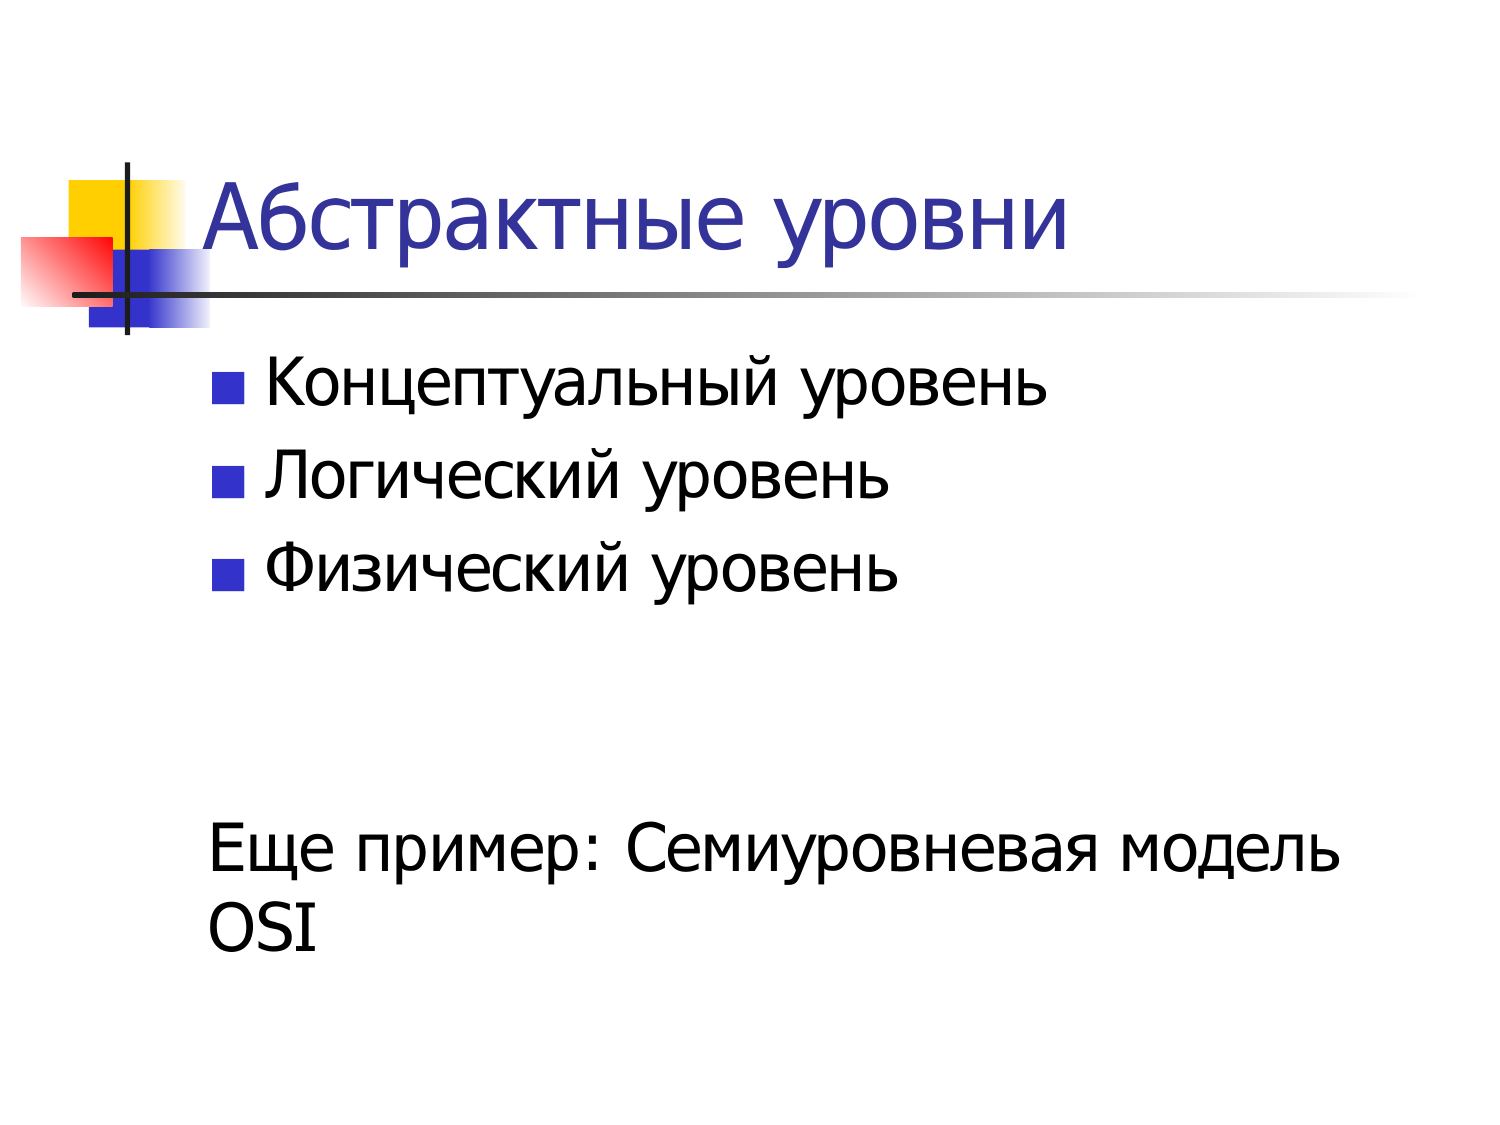

# Абстрактные уровни
Концептуальный уровень
Логический уровень
Физический уровень

Еще пример: Семиуровневая модель OSI